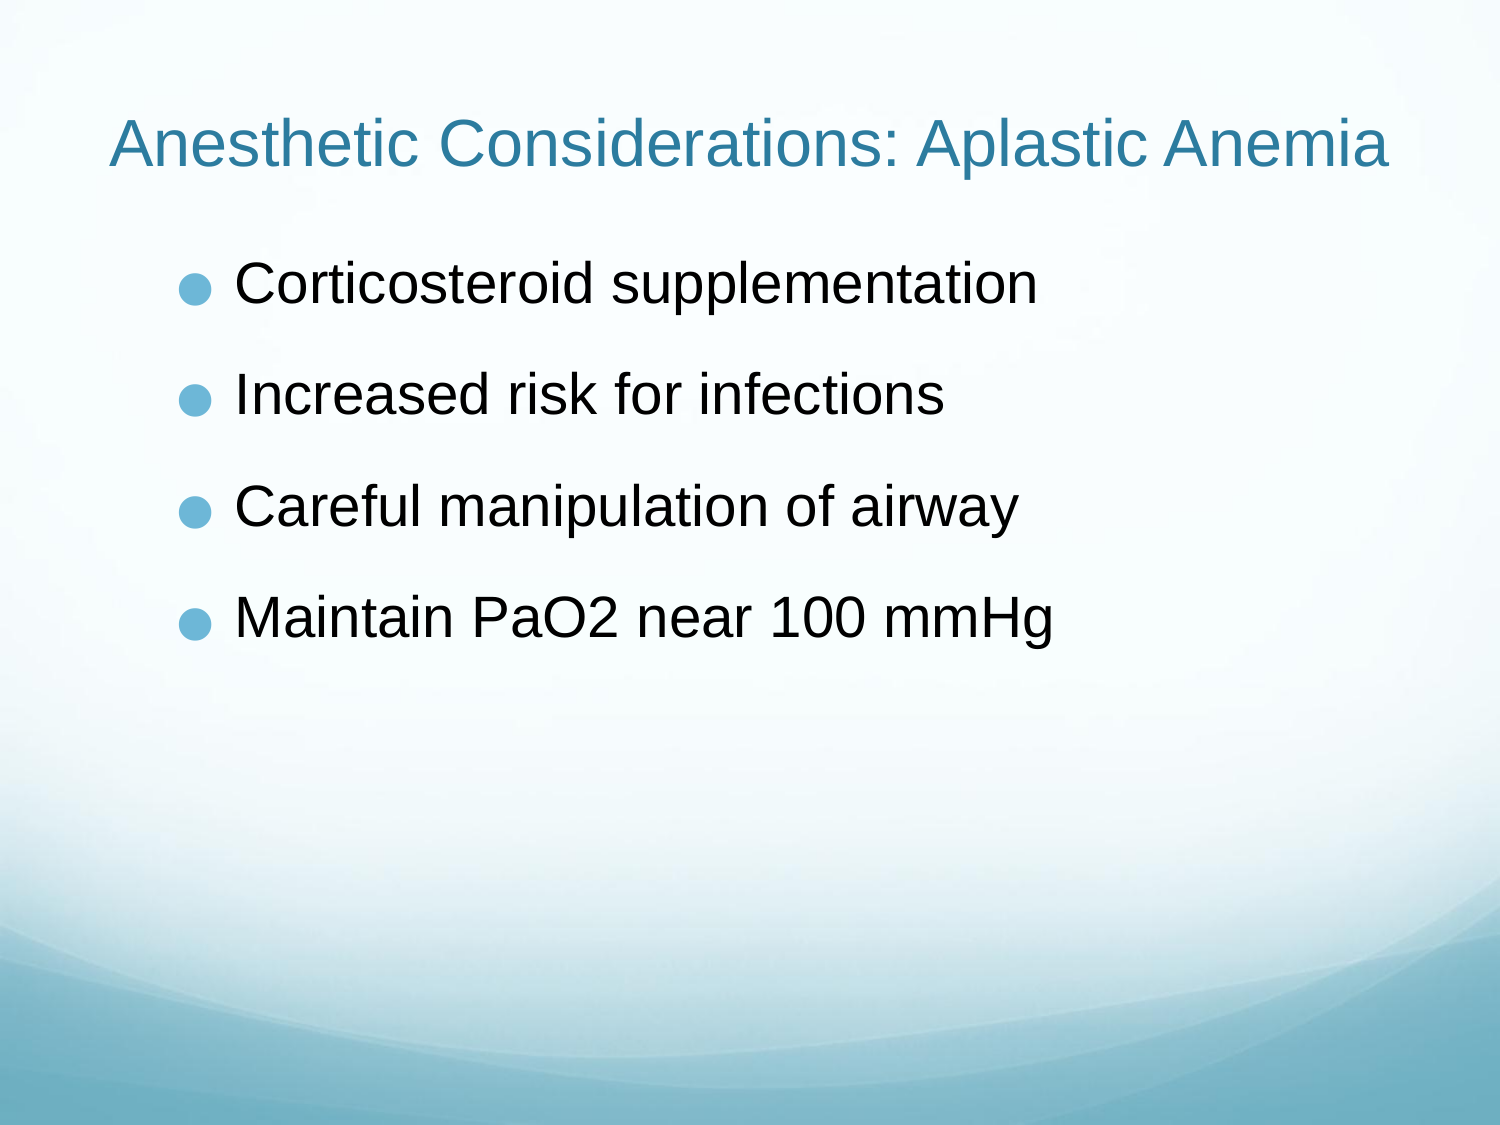

# Anesthetic Considerations: Aplastic Anemia
Corticosteroid supplementation
Increased risk for infections
Careful manipulation of airway
Maintain PaO2 near 100 mmHg